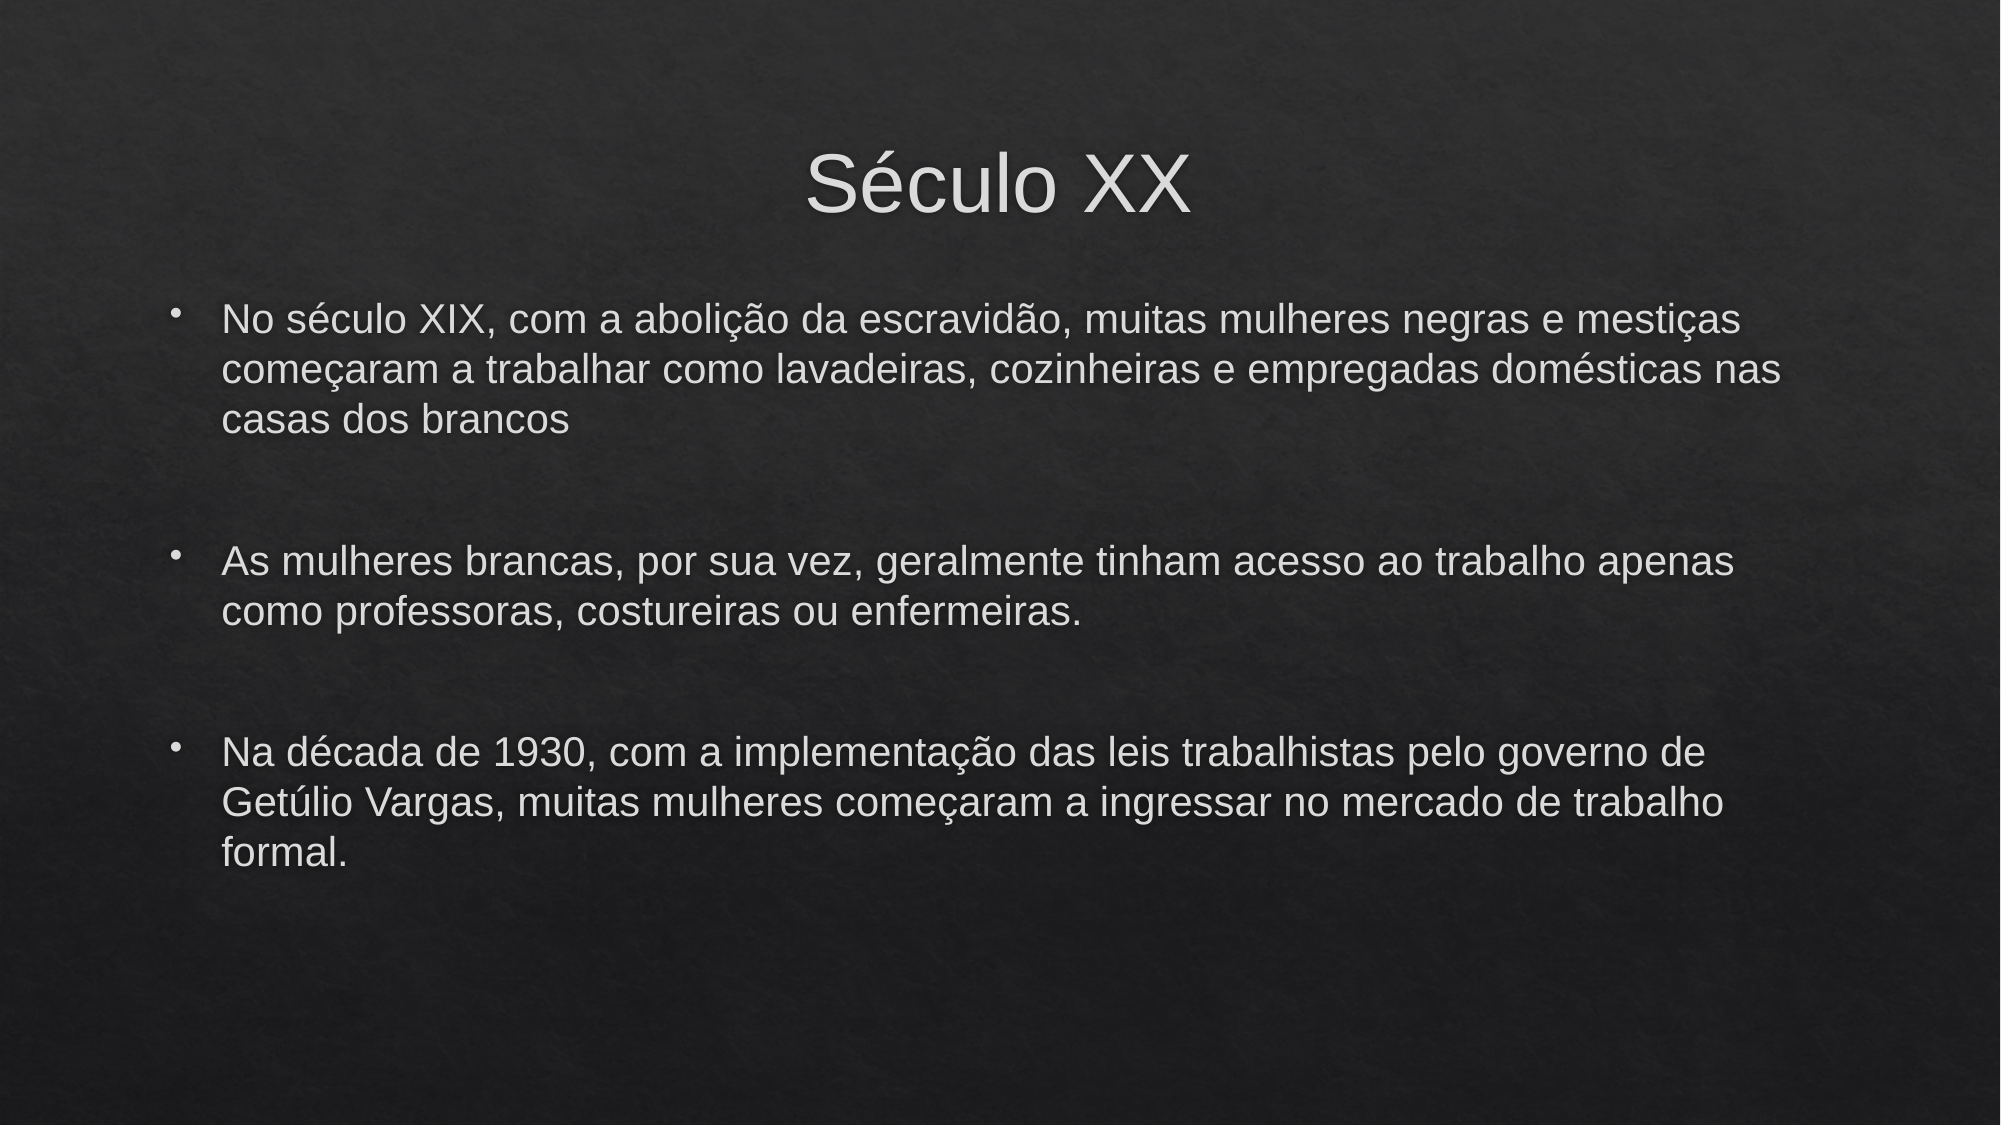

# Século XX
No século XIX, com a abolição da escravidão, muitas mulheres negras e mestiças começaram a trabalhar como lavadeiras, cozinheiras e empregadas domésticas nas casas dos brancos

As mulheres brancas, por sua vez, geralmente tinham acesso ao trabalho apenas como professoras, costureiras ou enfermeiras.

Na década de 1930, com a implementação das leis trabalhistas pelo governo de Getúlio Vargas, muitas mulheres começaram a ingressar no mercado de trabalho formal.